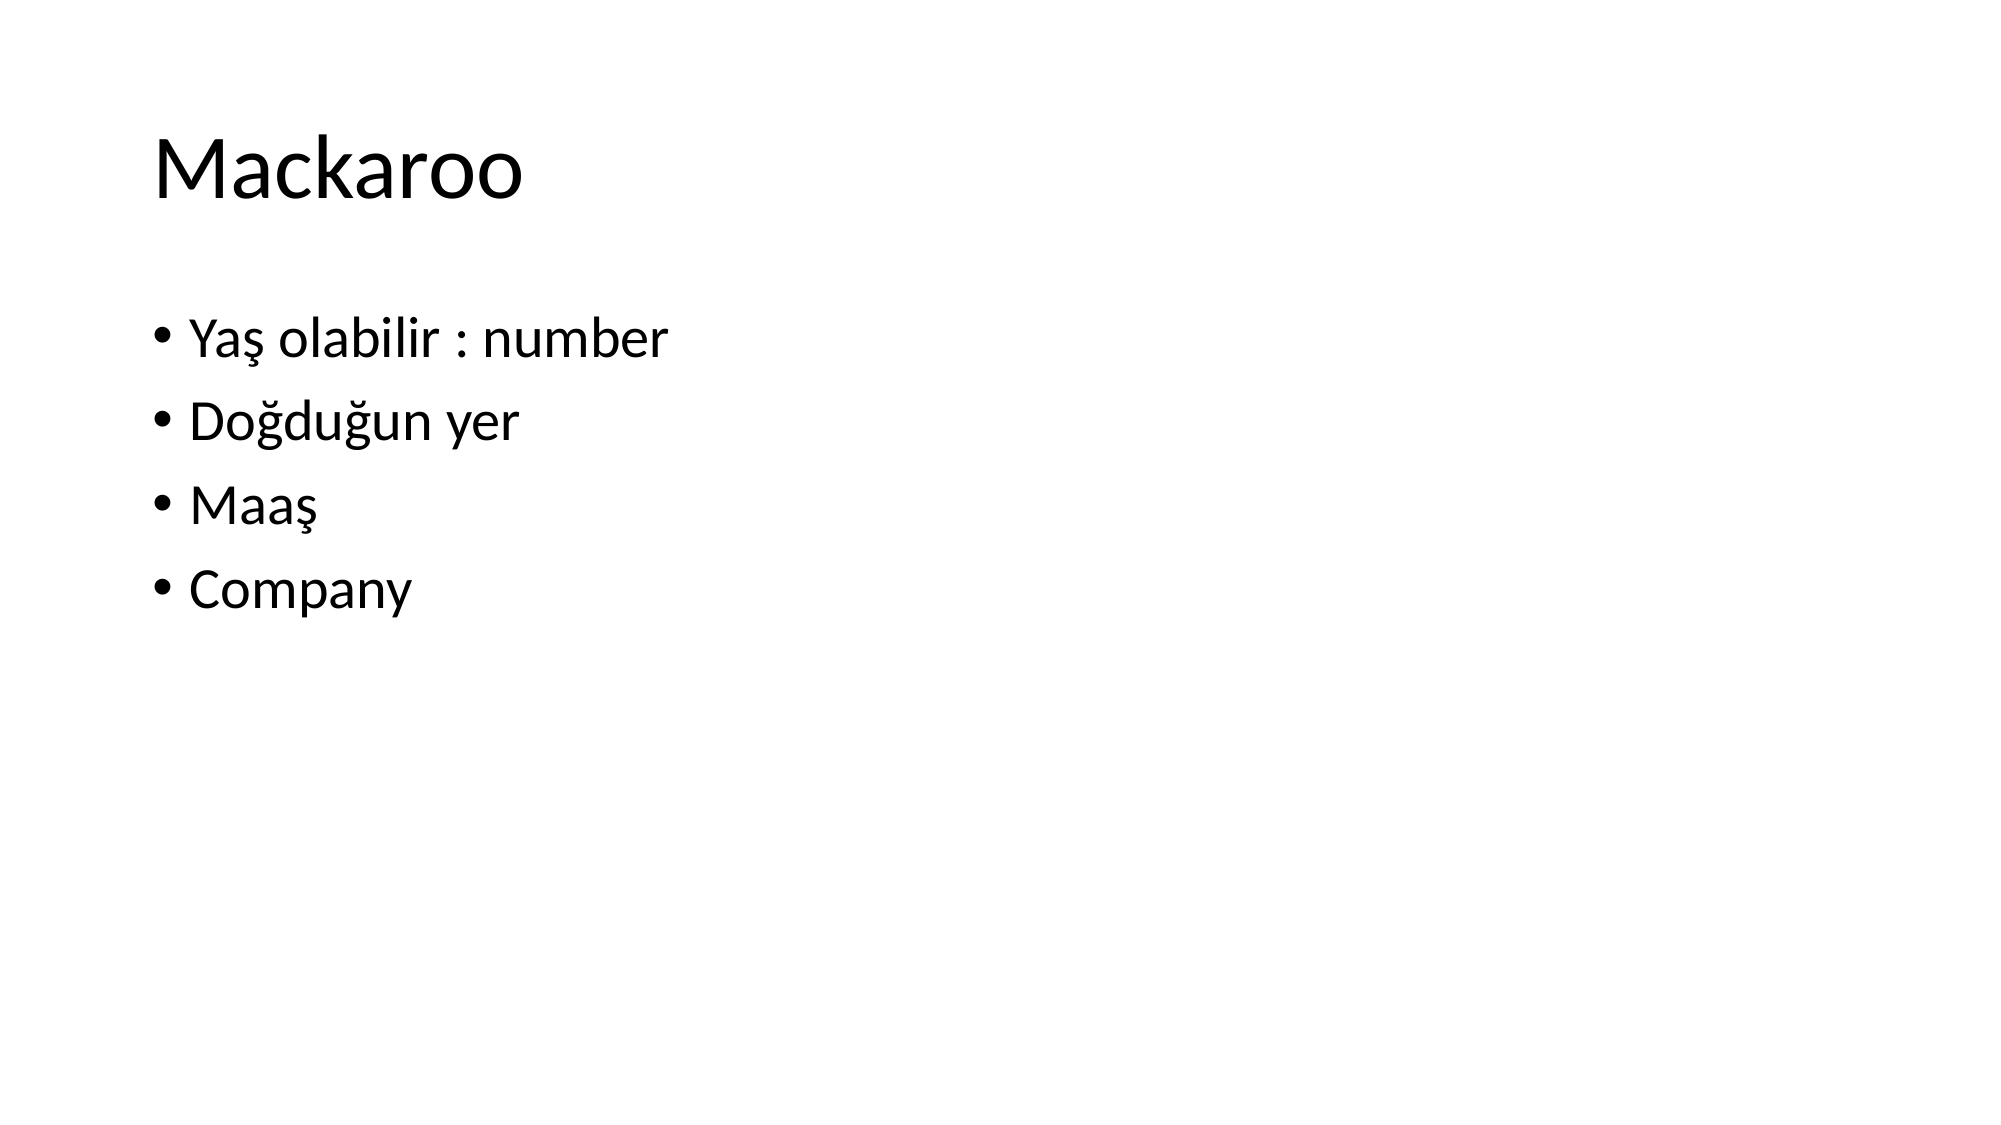

# Mackaroo
Yaş olabilir : number
Doğduğun yer
Maaş
Company